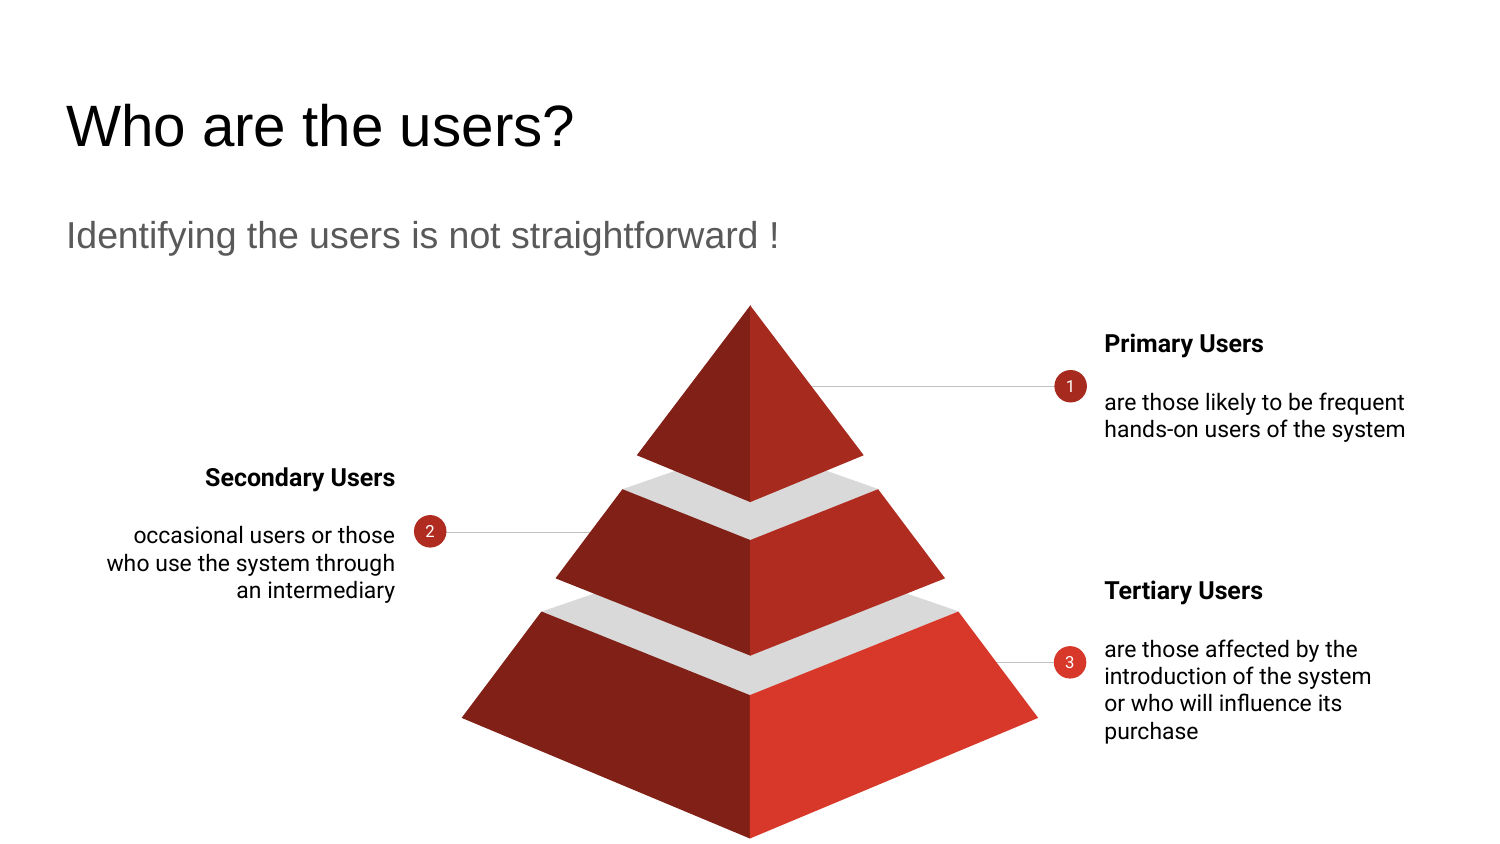

# Who are the users?
Identifying the users is not straightforward !
Primary Users

are those likely to be frequent hands-on users of the system
1

Secondary Users

occasional users or those who use the system through an intermediary
2

Tertiary Users

are those affected by the introduction of the system or who will influence its purchase
3